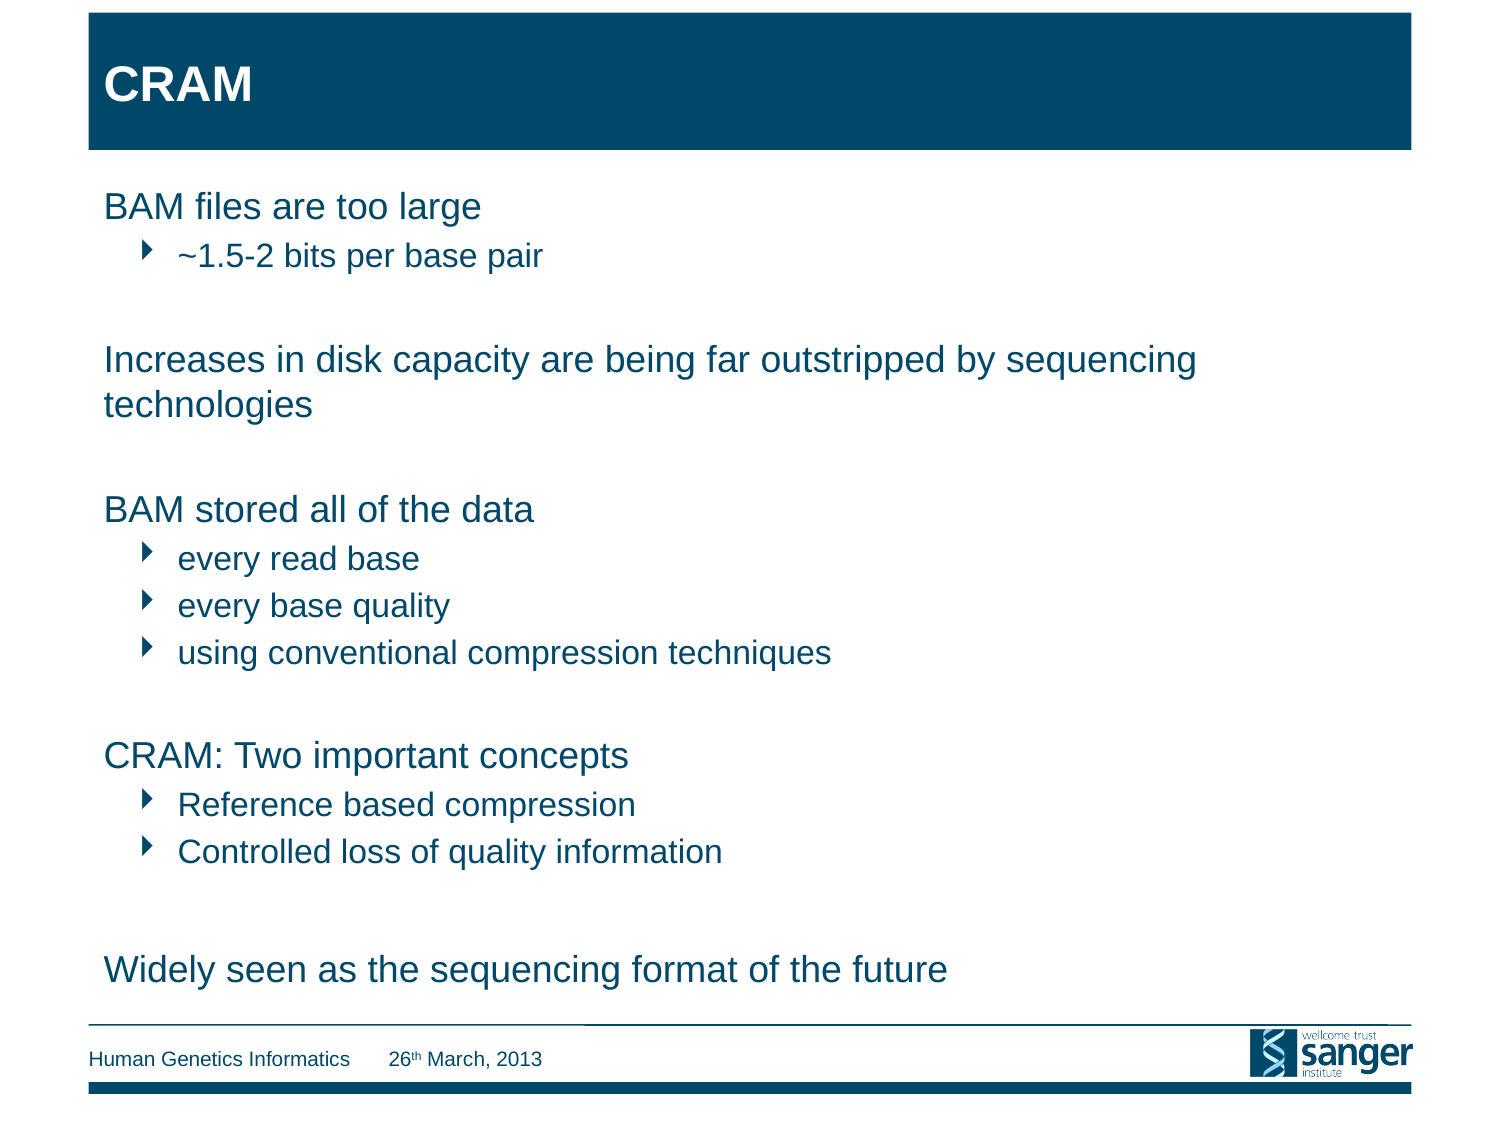

# CRAM
BAM files are too large
~1.5-2 bits per base pair

Increases in disk capacity are being far outstripped by sequencing technologies

BAM stored all of the data
every read base
every base quality
using conventional compression techniques

CRAM: Two important concepts
Reference based compression
Controlled loss of quality information

Widely seen as the sequencing format of the future